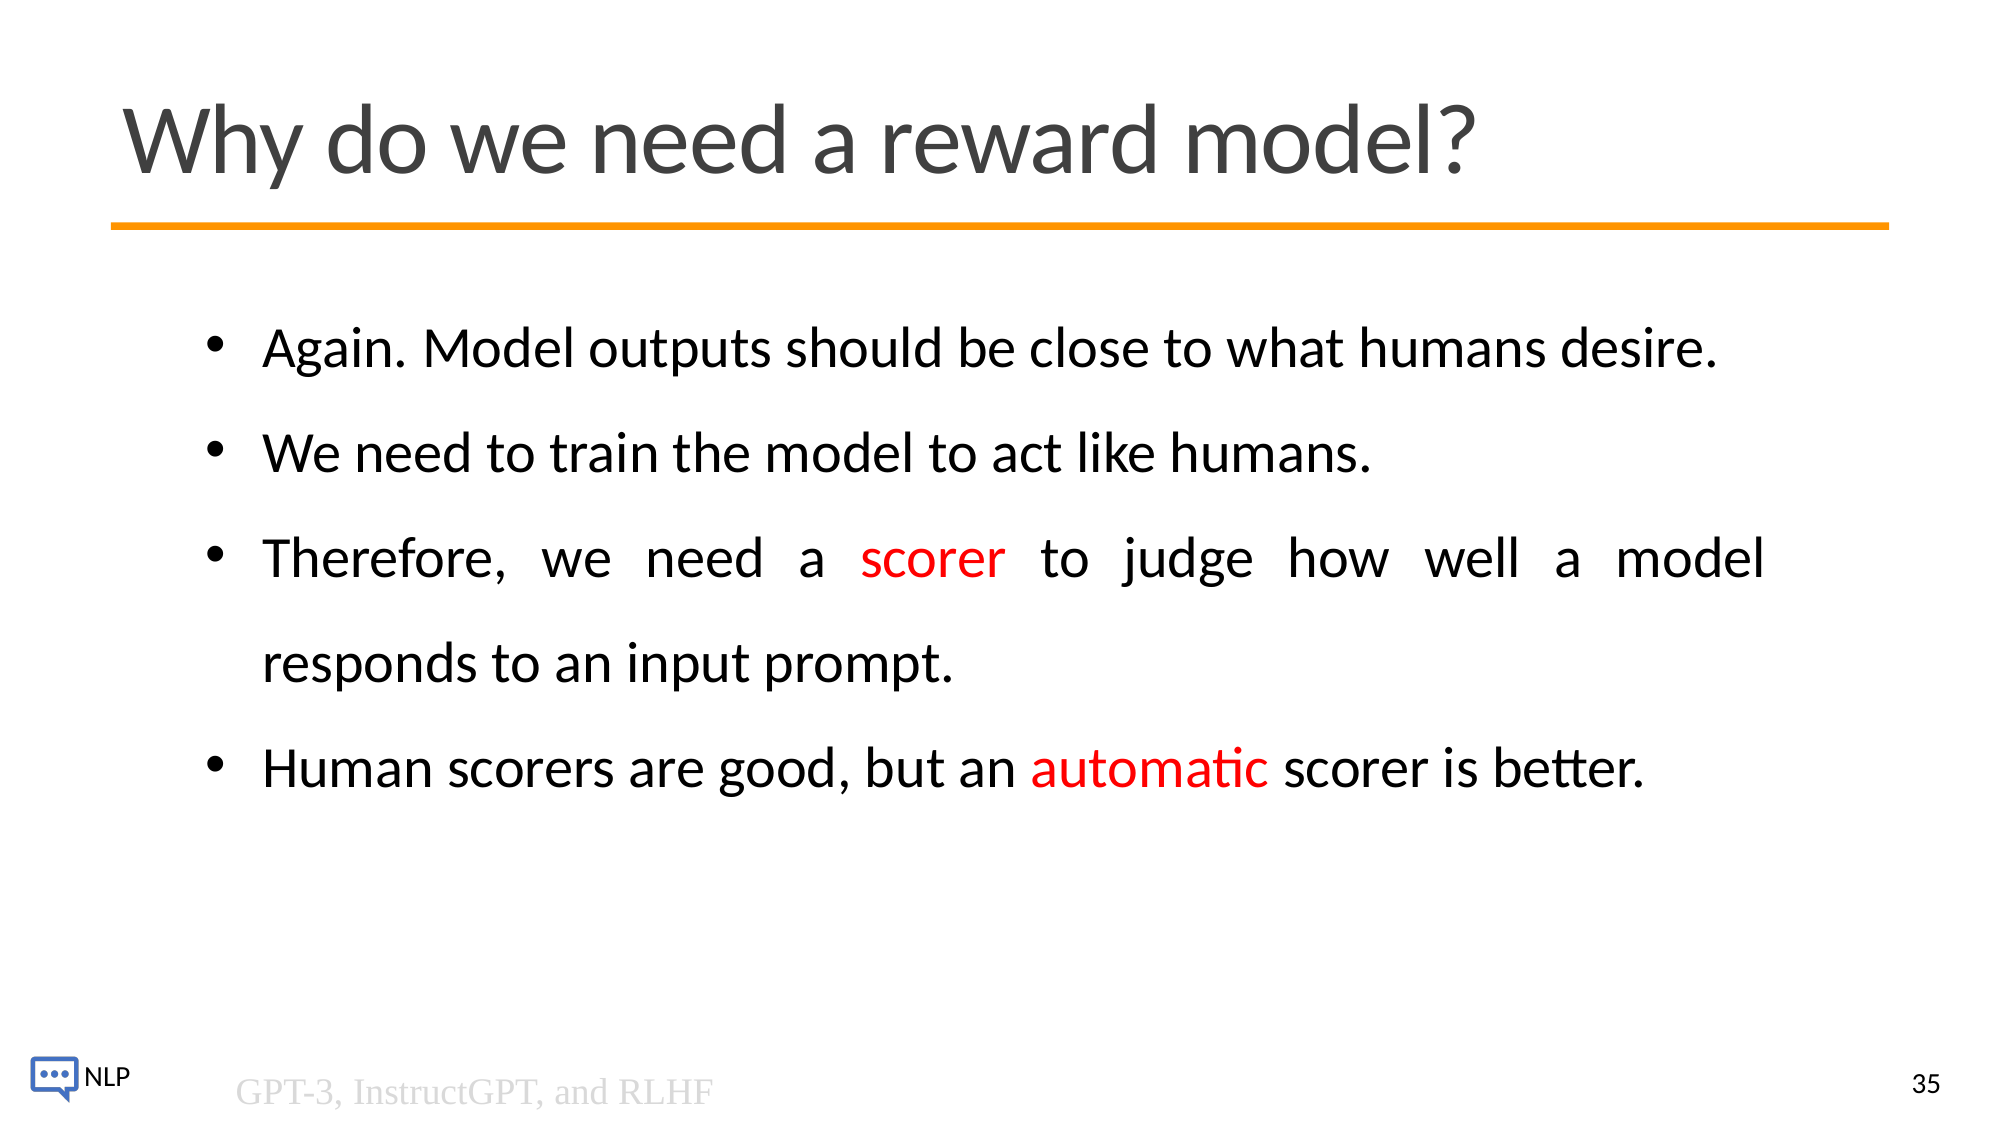

# Why do we need a reward model?
Again. Model outputs should be close to what humans desire.
We need to train the model to act like humans.
Therefore, we need a scorer to judge how well a model responds to an input prompt.
Human scorers are good, but an automatic scorer is better.
35
GPT-3, InstructGPT, and RLHF